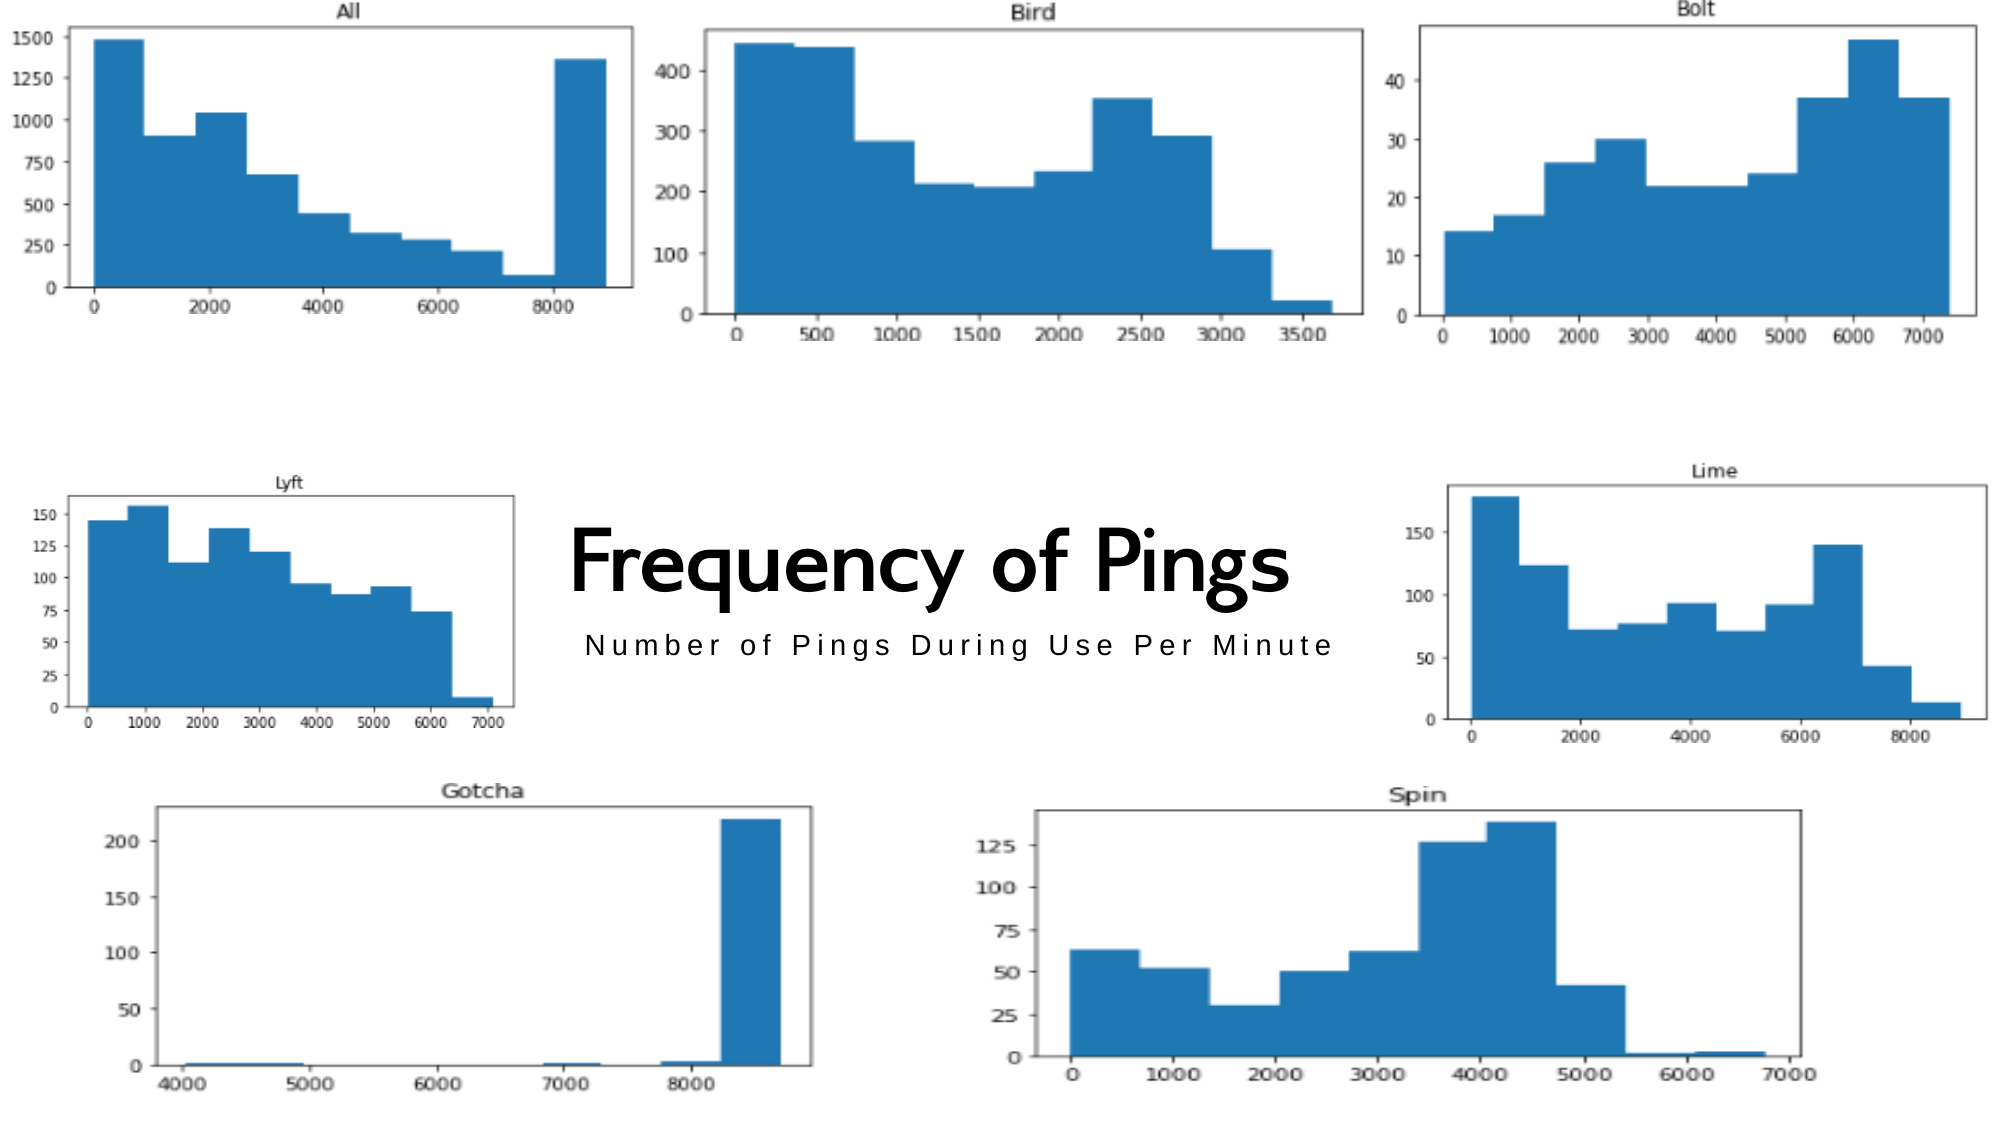

### Chart

| Category |
|---|
# Frequency of Pings
Number of Pings During Use Per Minute